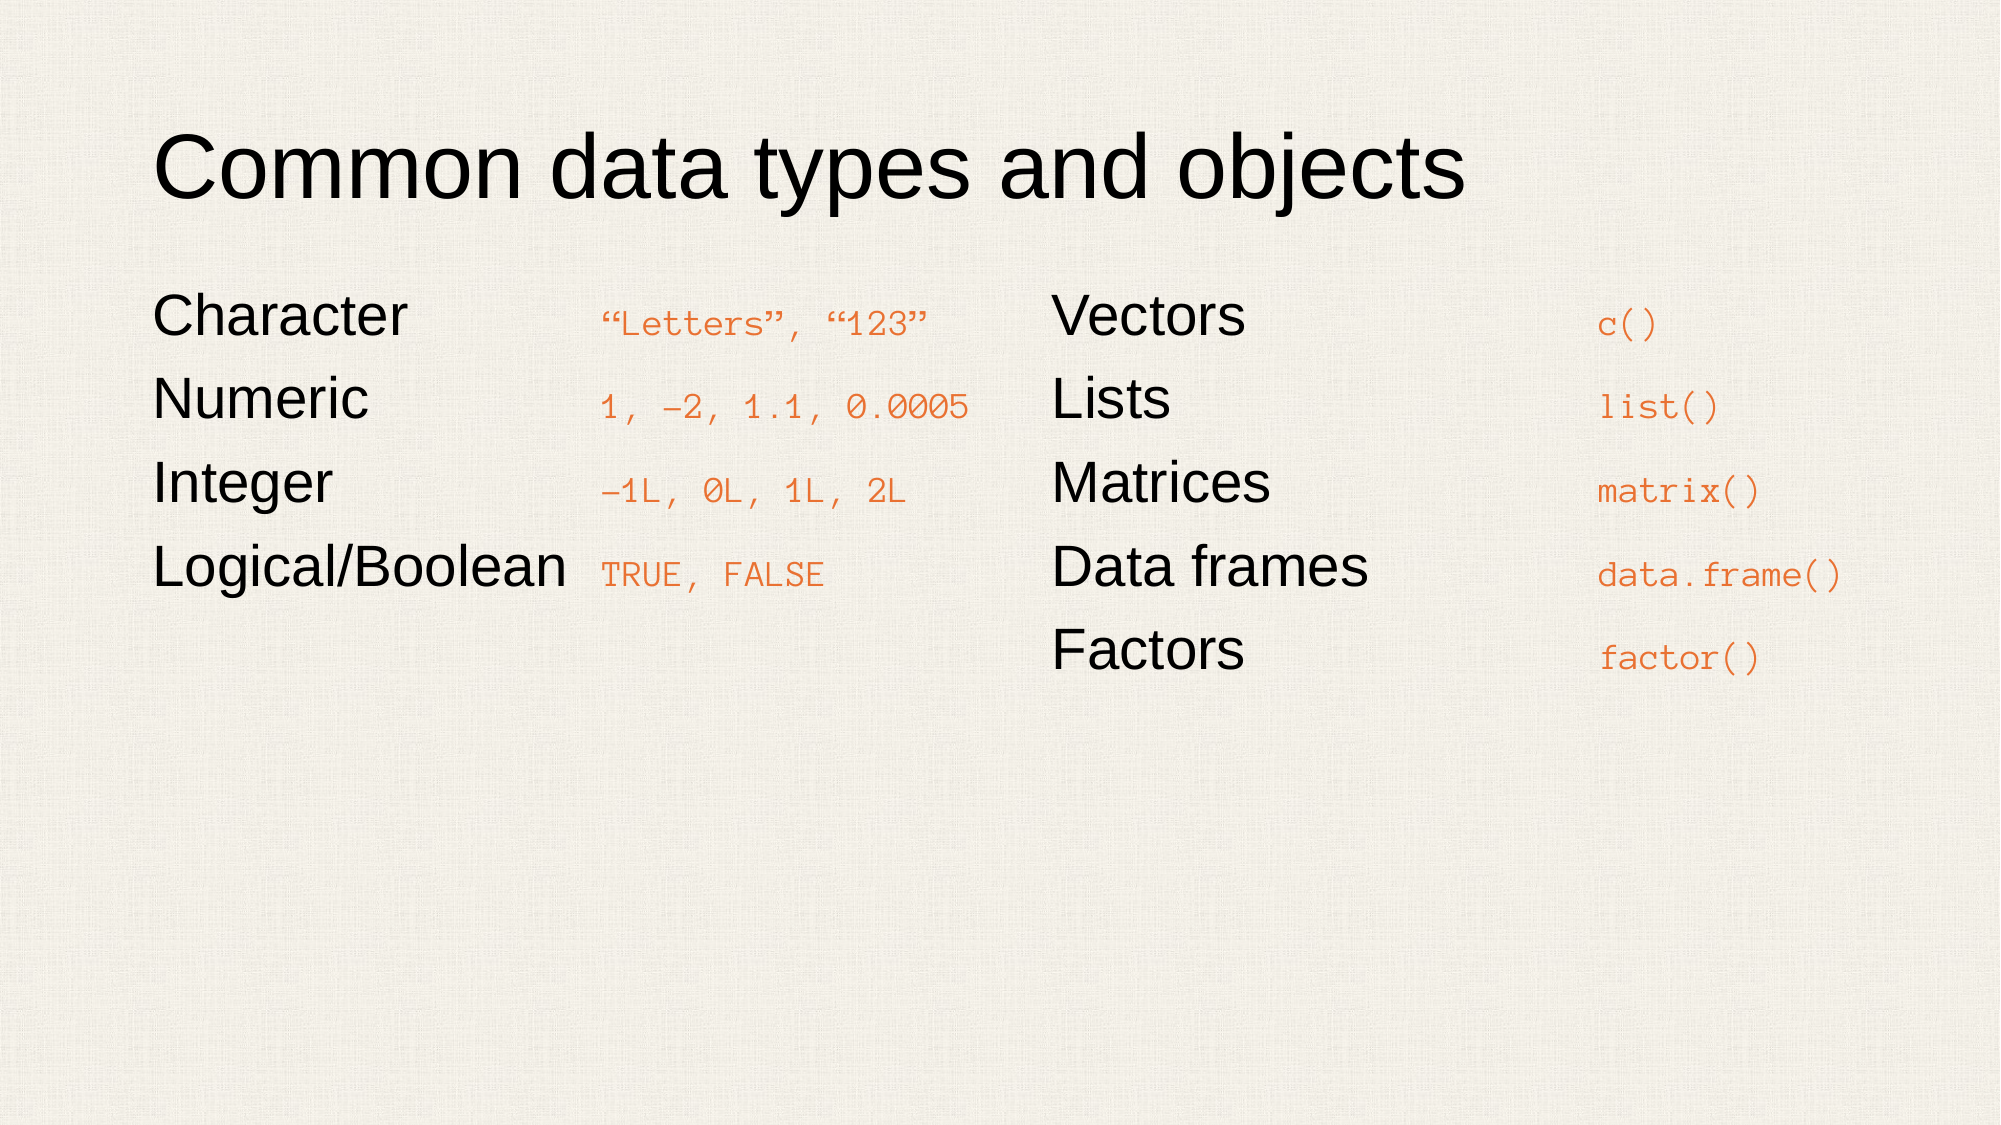

# Common data types and objects
Character	        	“Letters”, “123”
Numeric		1, -2, 1.1, 0.0005
Integer		-1L, 0L, 1L, 2L
Logical/Boolean	TRUE, FALSE

Vectors		      c()
Lists			      list()
Matrices		      matrix()
Data frames	      data.frame()
Factors		      factor()